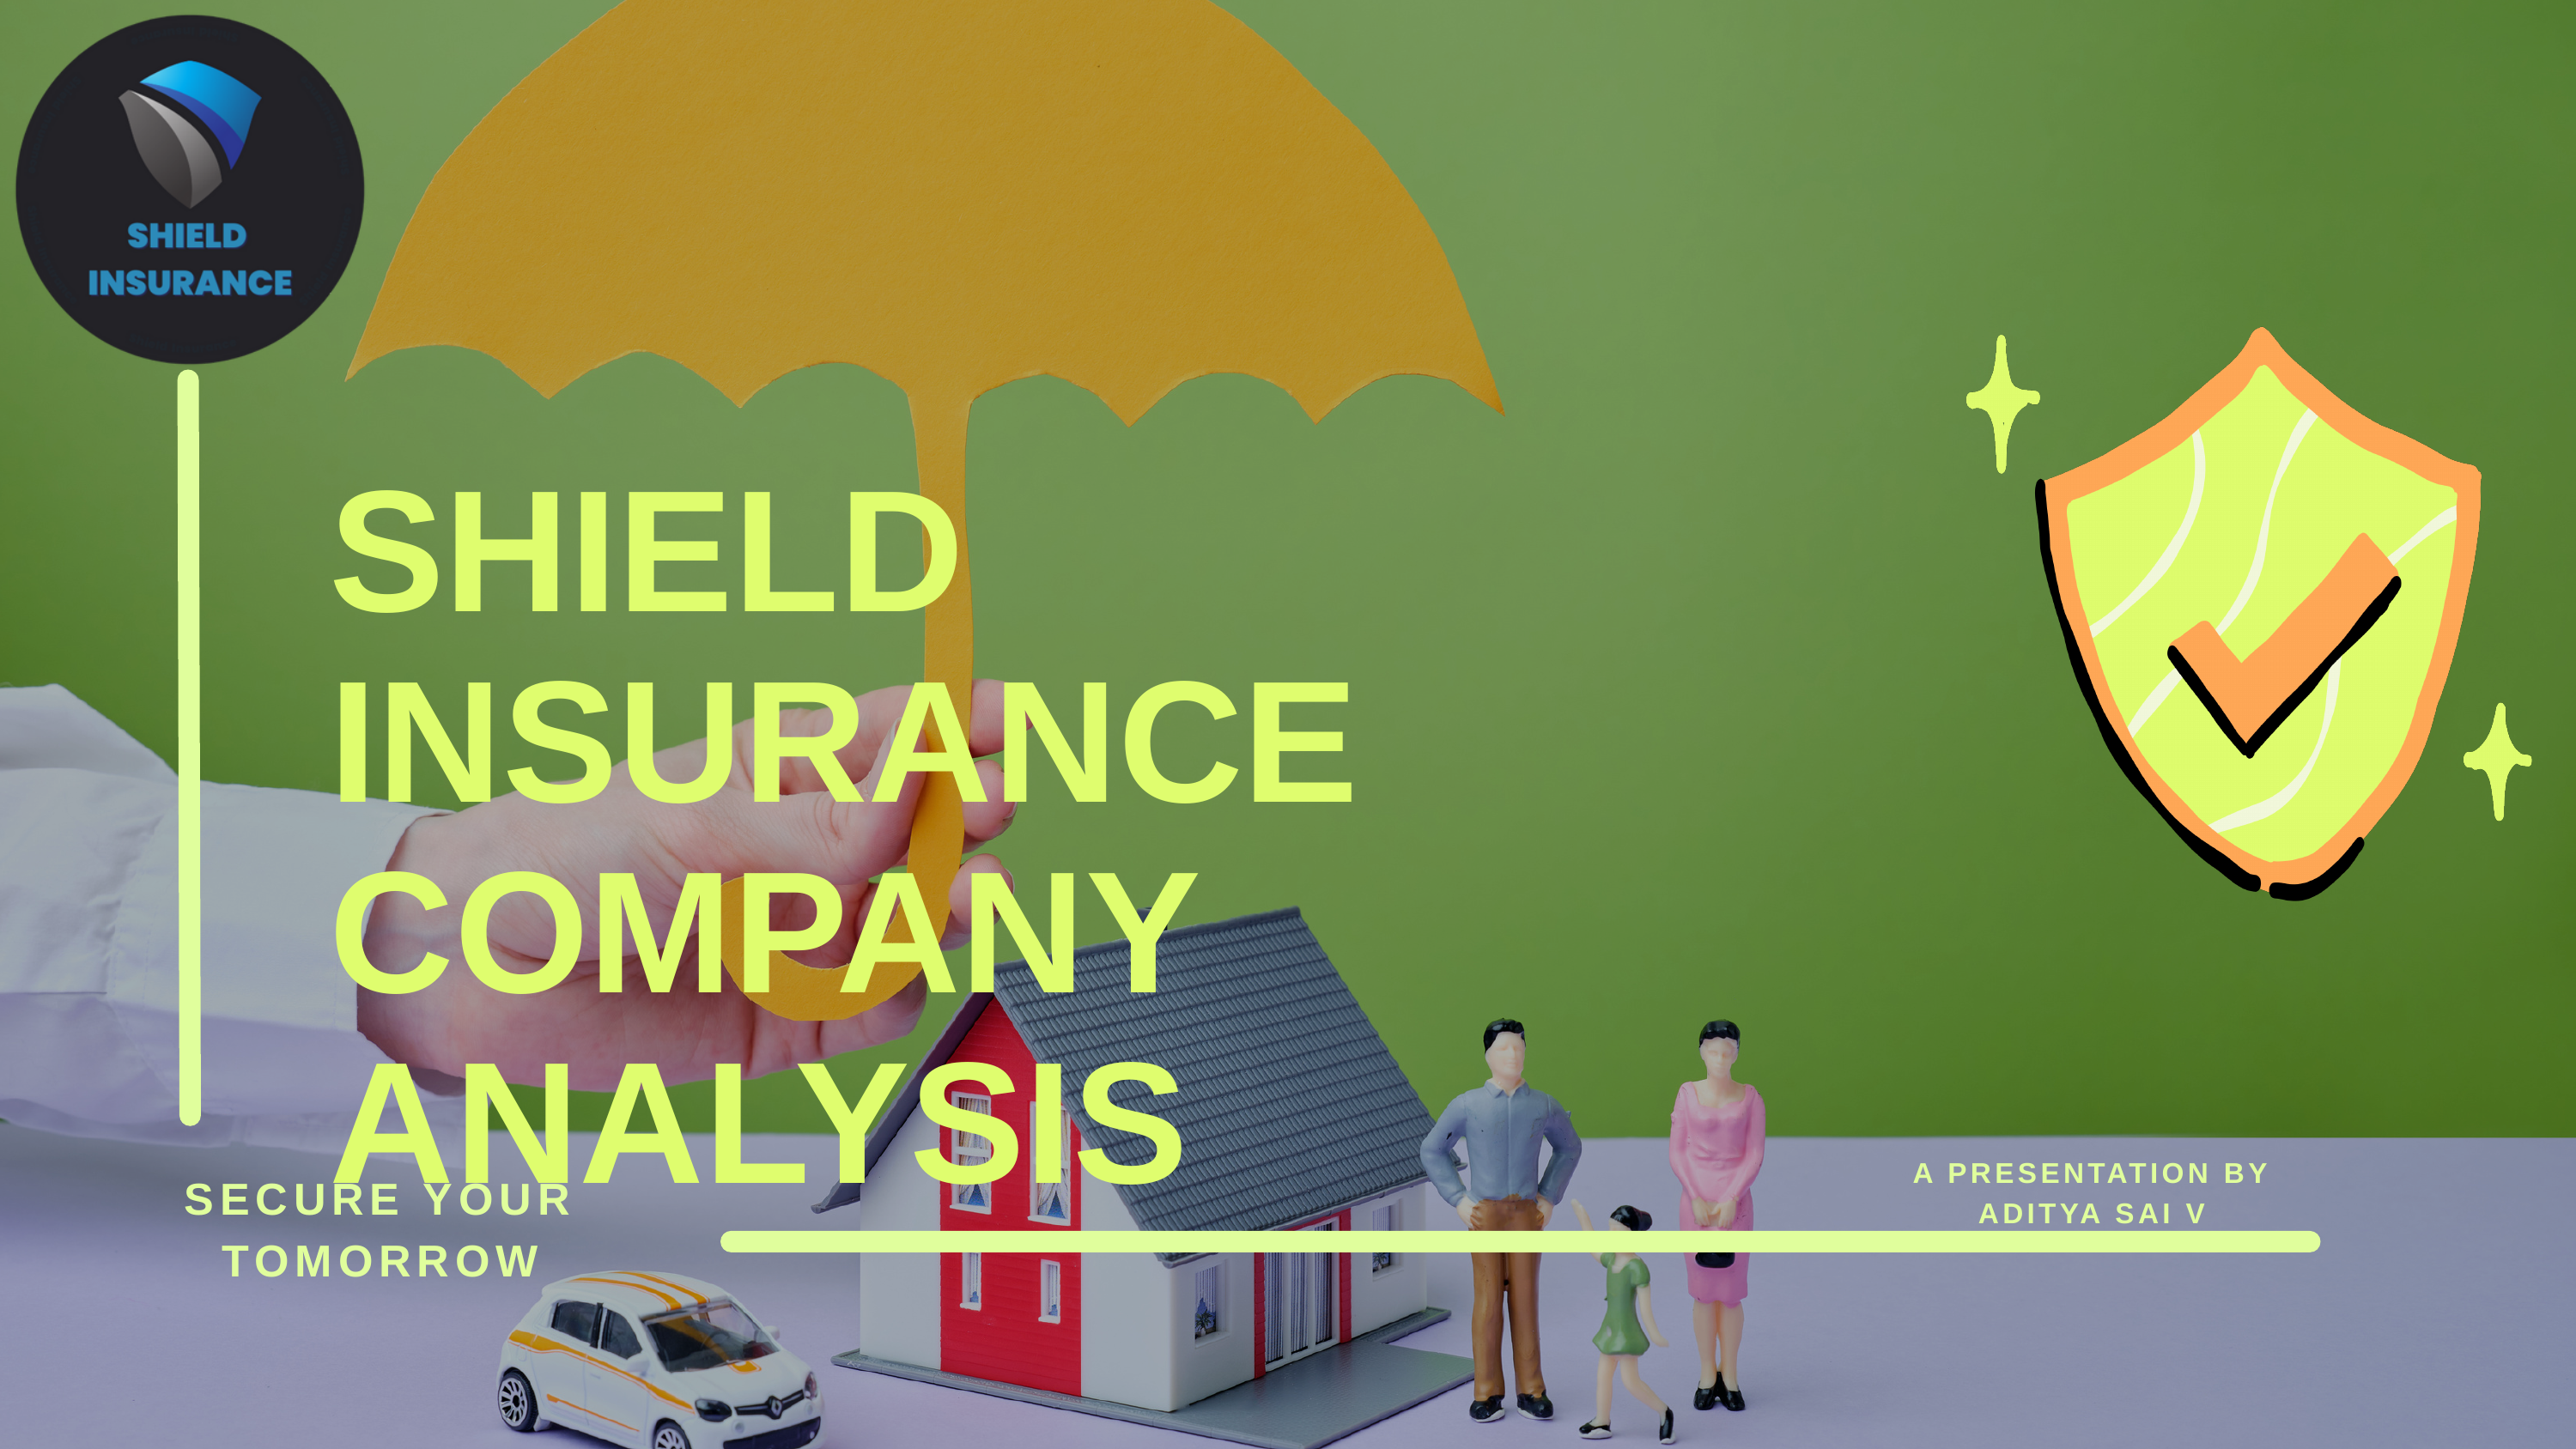

SHIELD INSURANCE COMPANY ANALYSIS
A PRESENTATION BY ADITYA SAI V
SECURE YOUR TOMORROW